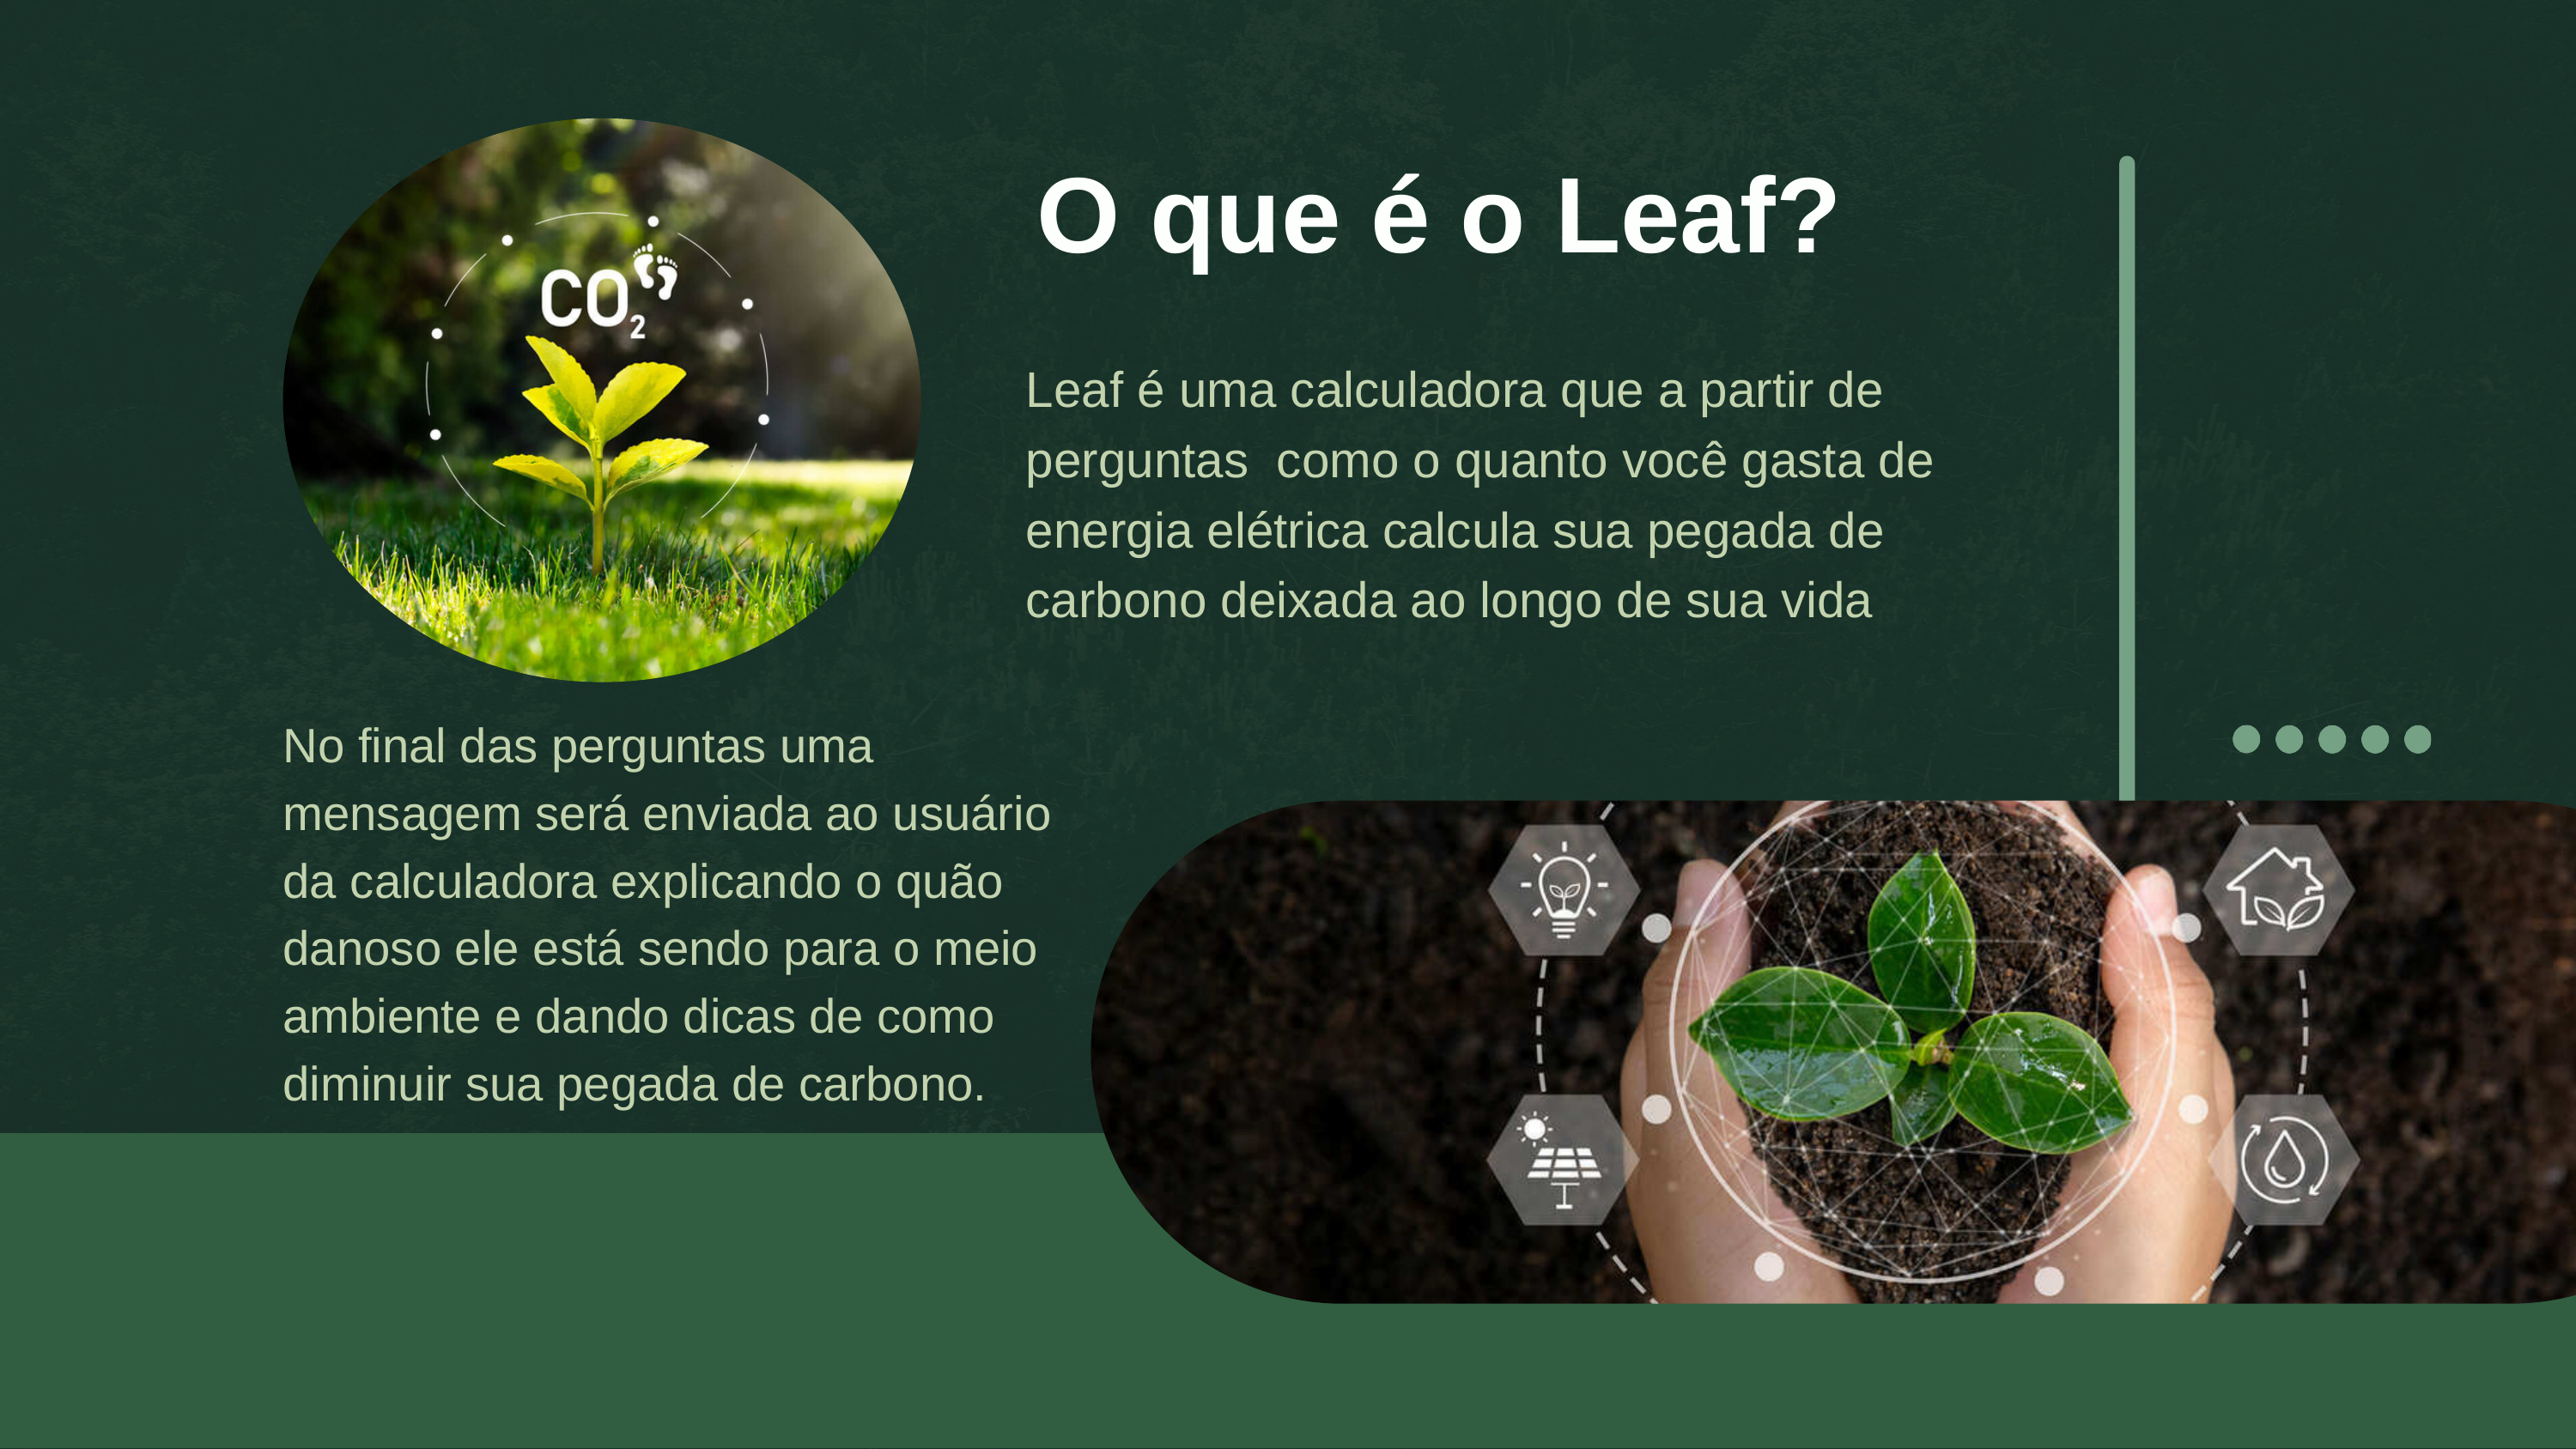

O que é o Leaf?

Leaf é uma calculadora que a partir de perguntas  como o quanto você gasta de energia elétrica calcula sua pegada de carbono deixada ao longo de sua vida
No final das perguntas uma mensagem será enviada ao usuário da calculadora explicando o quão danoso ele está sendo para o meio ambiente e dando dicas de como diminuir sua pegada de carbono.